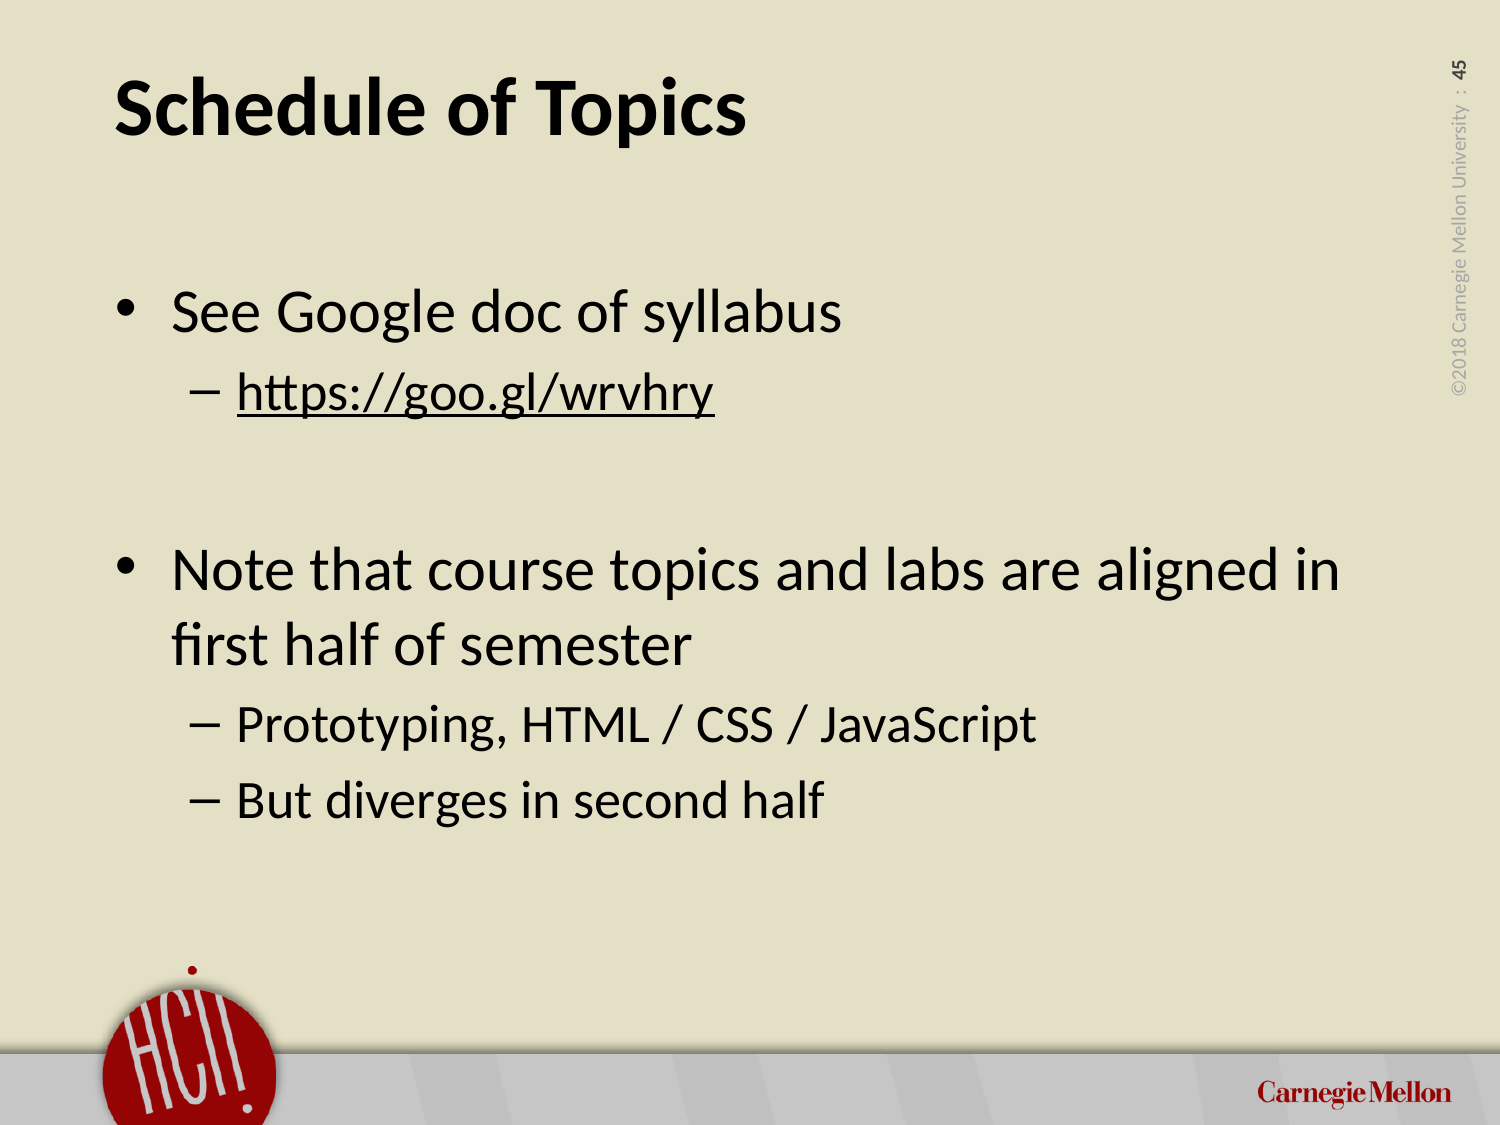

# Schedule of Topics
See Google doc of syllabus
https://goo.gl/wrvhry

Note that course topics and labs are aligned in first half of semester
Prototyping, HTML / CSS / JavaScript
But diverges in second half

Update link each semester